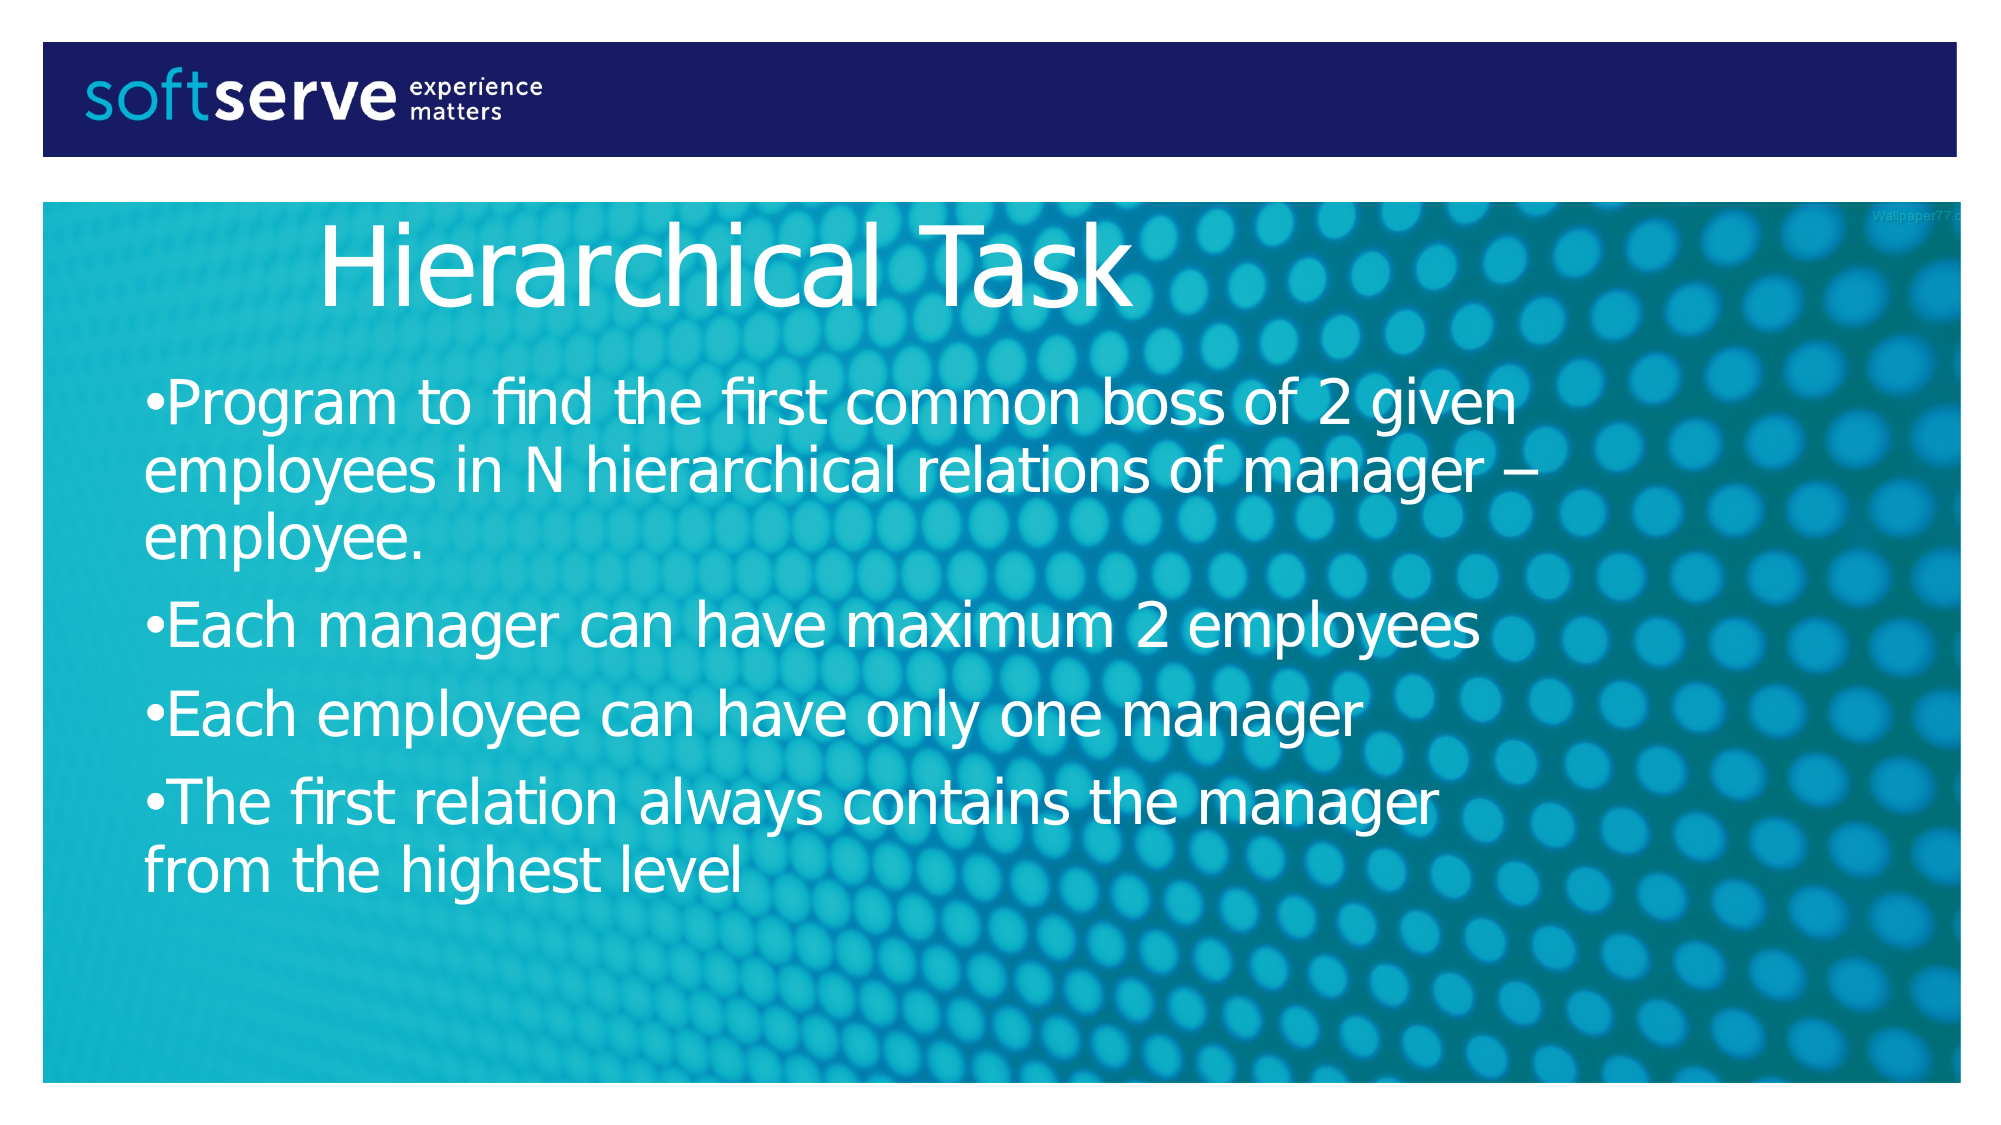

# Hierarchical Task
Program to find the first common boss of 2 given employees in N hierarchical relations of manager – employee.
Each manager can have maximum 2 employees
Each employee can have only one manager
The first relation always contains the manager from the highest level